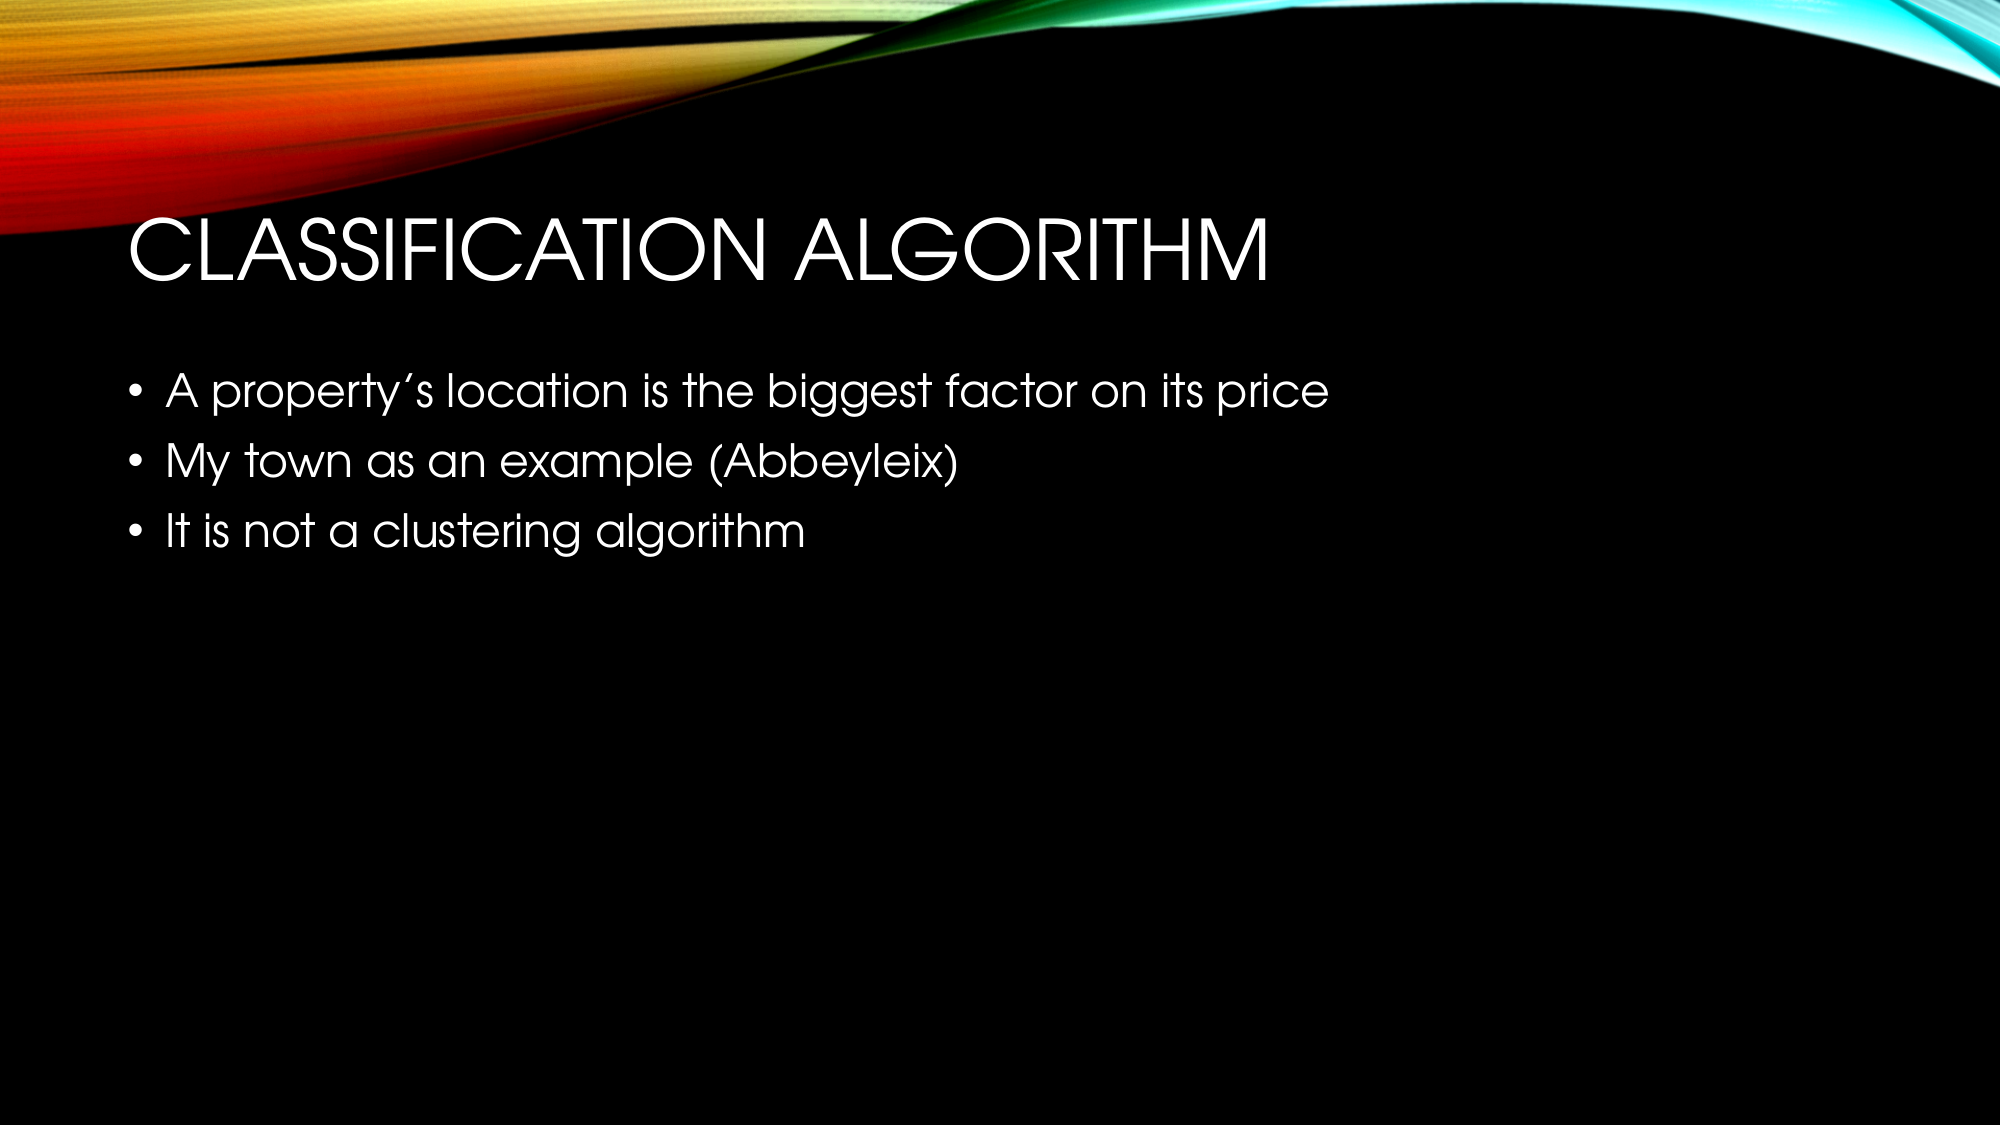

# Classification Algorithm
A property’s location is the biggest factor on its price
My town as an example (Abbeyleix)
It is not a clustering algorithm